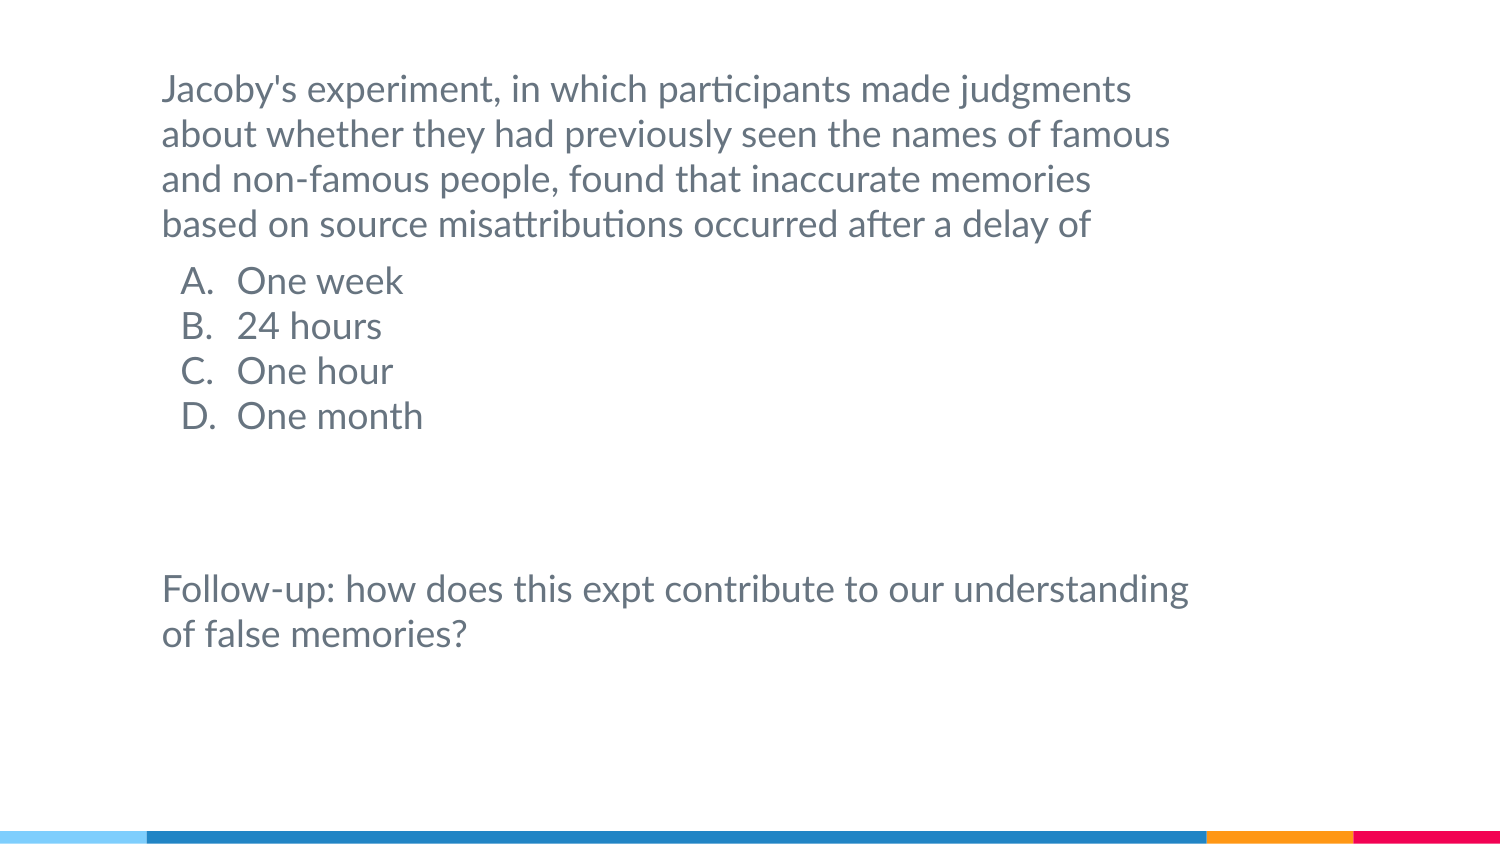

Jacoby's experiment, in which participants made judgments about whether they had previously seen the names of famous and non-famous people, found that inaccurate memories based on source misattributions occurred after a delay of
One week
24 hours
One hour
One month

Follow-up: how does this expt contribute to our understanding of false memories?